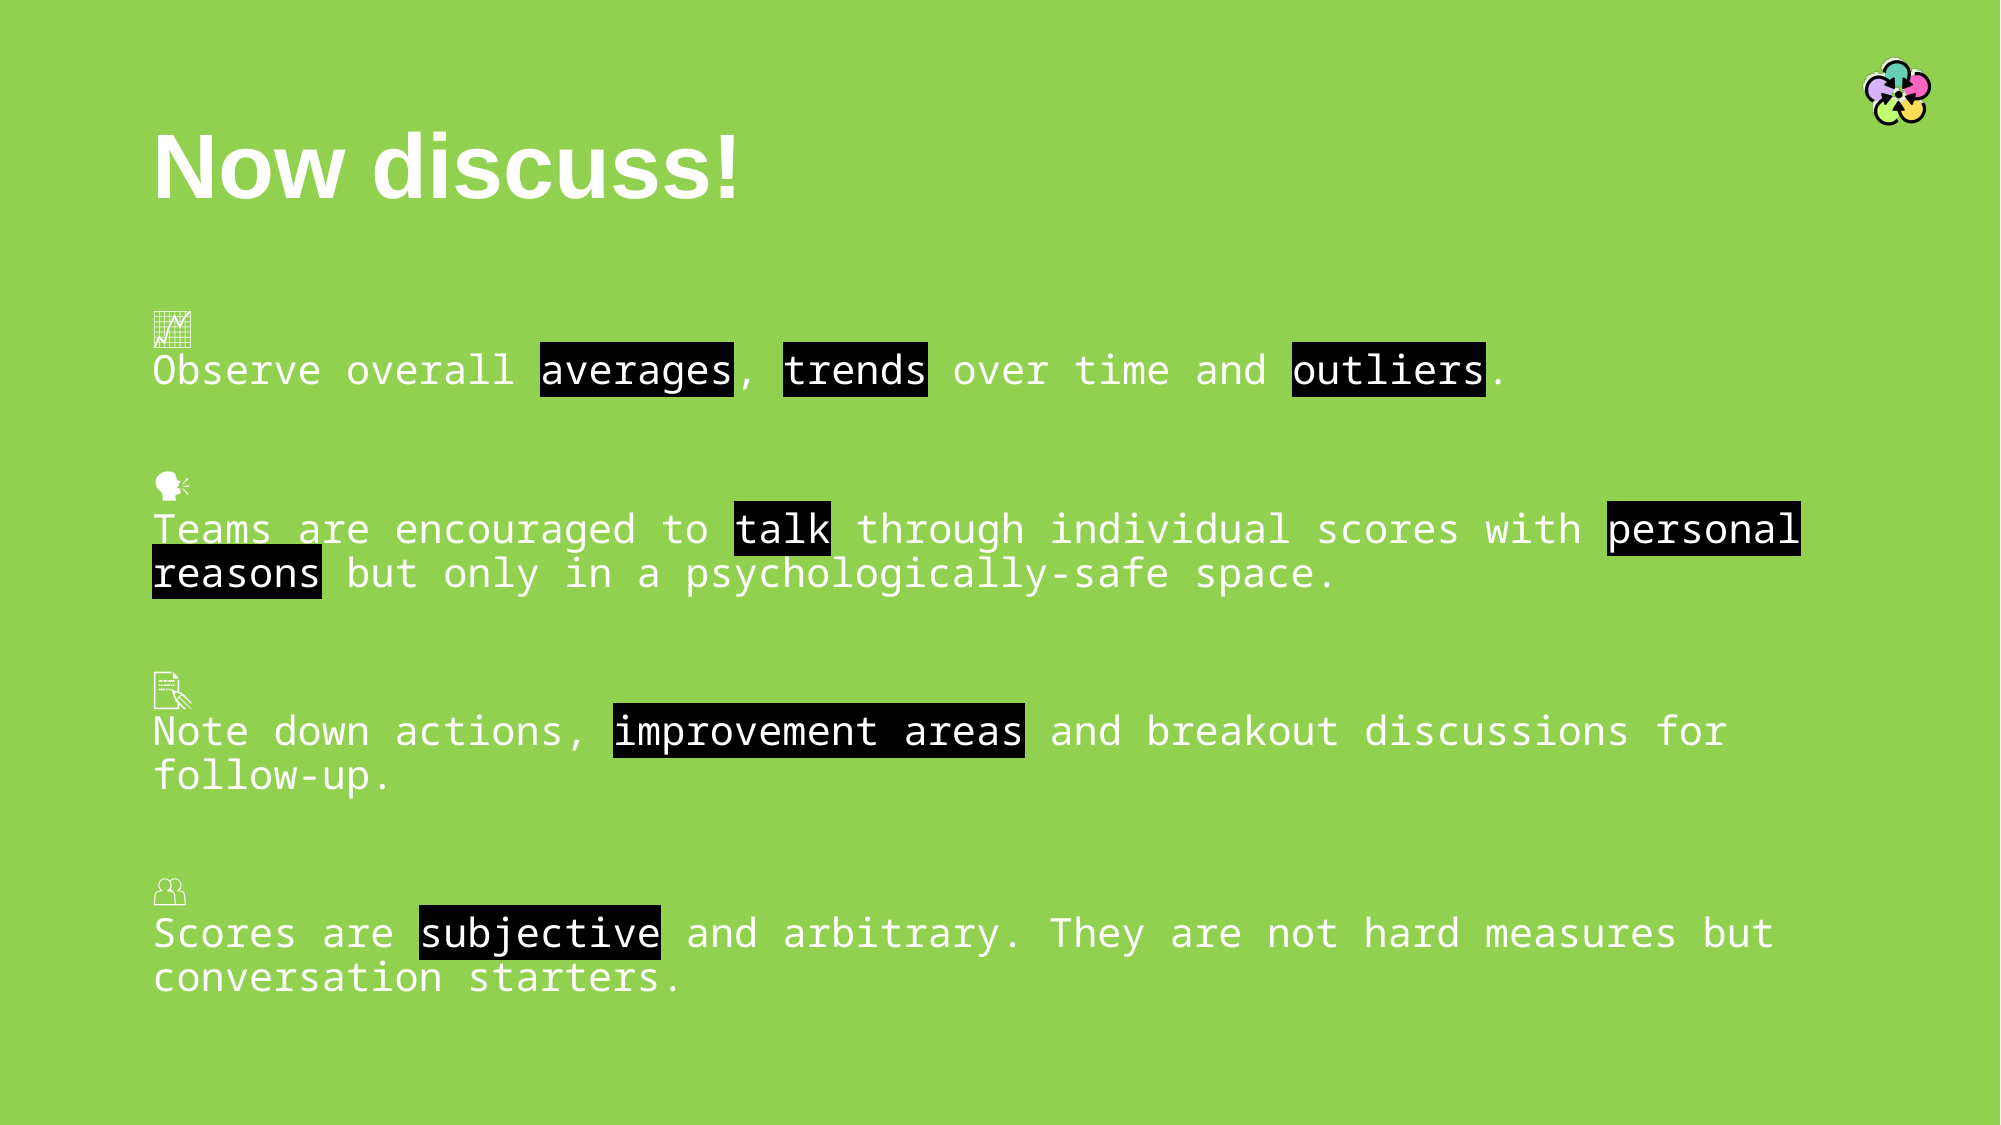

# Now discuss!
📈
Observe overall averages, trends over time and outliers.

🗣️
Teams are encouraged to talk through individual scores with personal reasons but only in a psychologically-safe space.

📝
Note down actions, improvement areas and breakout discussions for follow-up.

👥
Scores are subjective and arbitrary. They are not hard measures but conversation starters.